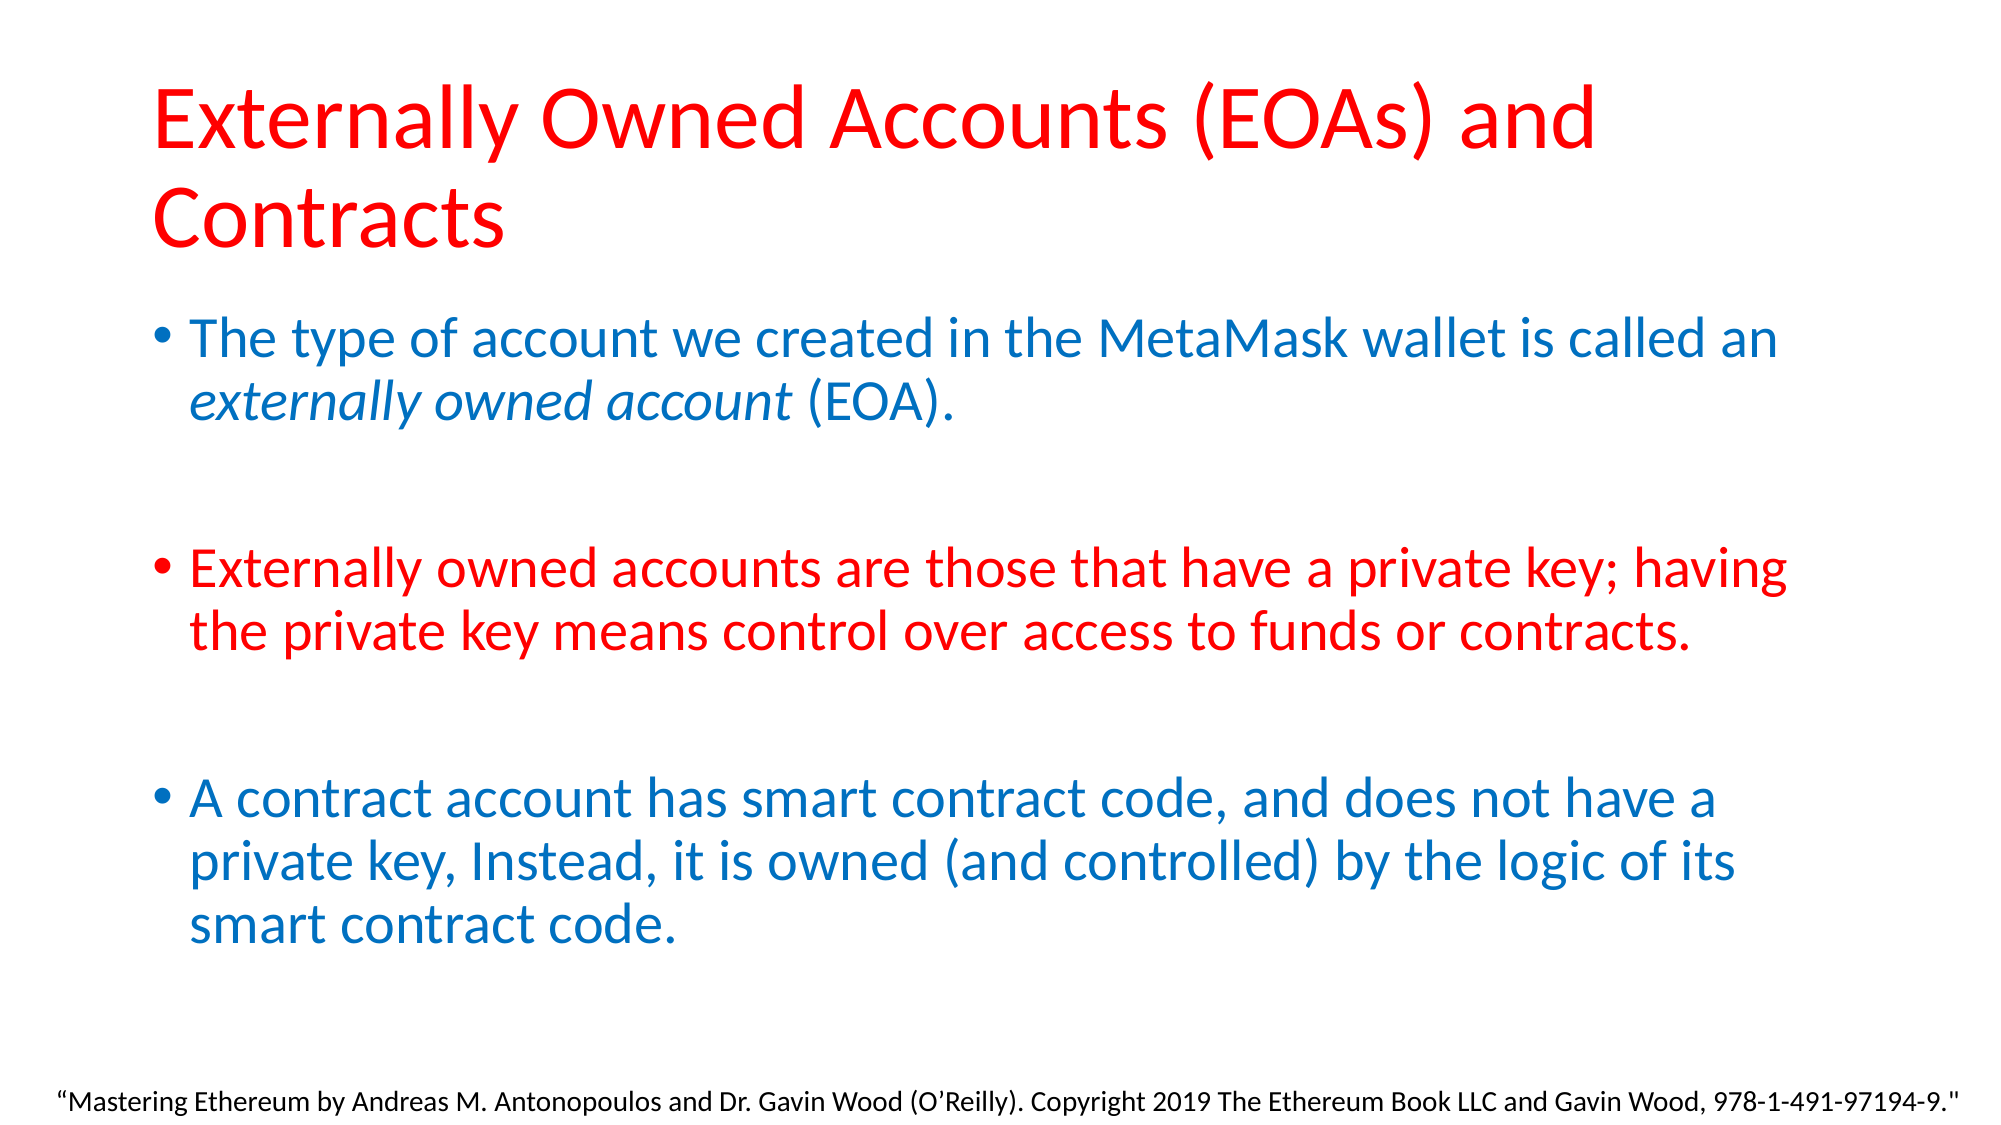

# Externally Owned Accounts (EOAs) and Contracts
The type of account we created in the MetaMask wallet is called an externally owned account (EOA).

Externally owned accounts are those that have a private key; having the private key means control over access to funds or contracts.

A contract account has smart contract code, and does not have a private key, Instead, it is owned (and controlled) by the logic of its smart contract code.
“Mastering Ethereum by Andreas M. Antonopoulos and Dr. Gavin Wood (O’Reilly). Copyright 2019 The Ethereum Book LLC and Gavin Wood, 978-1-491-97194-9."